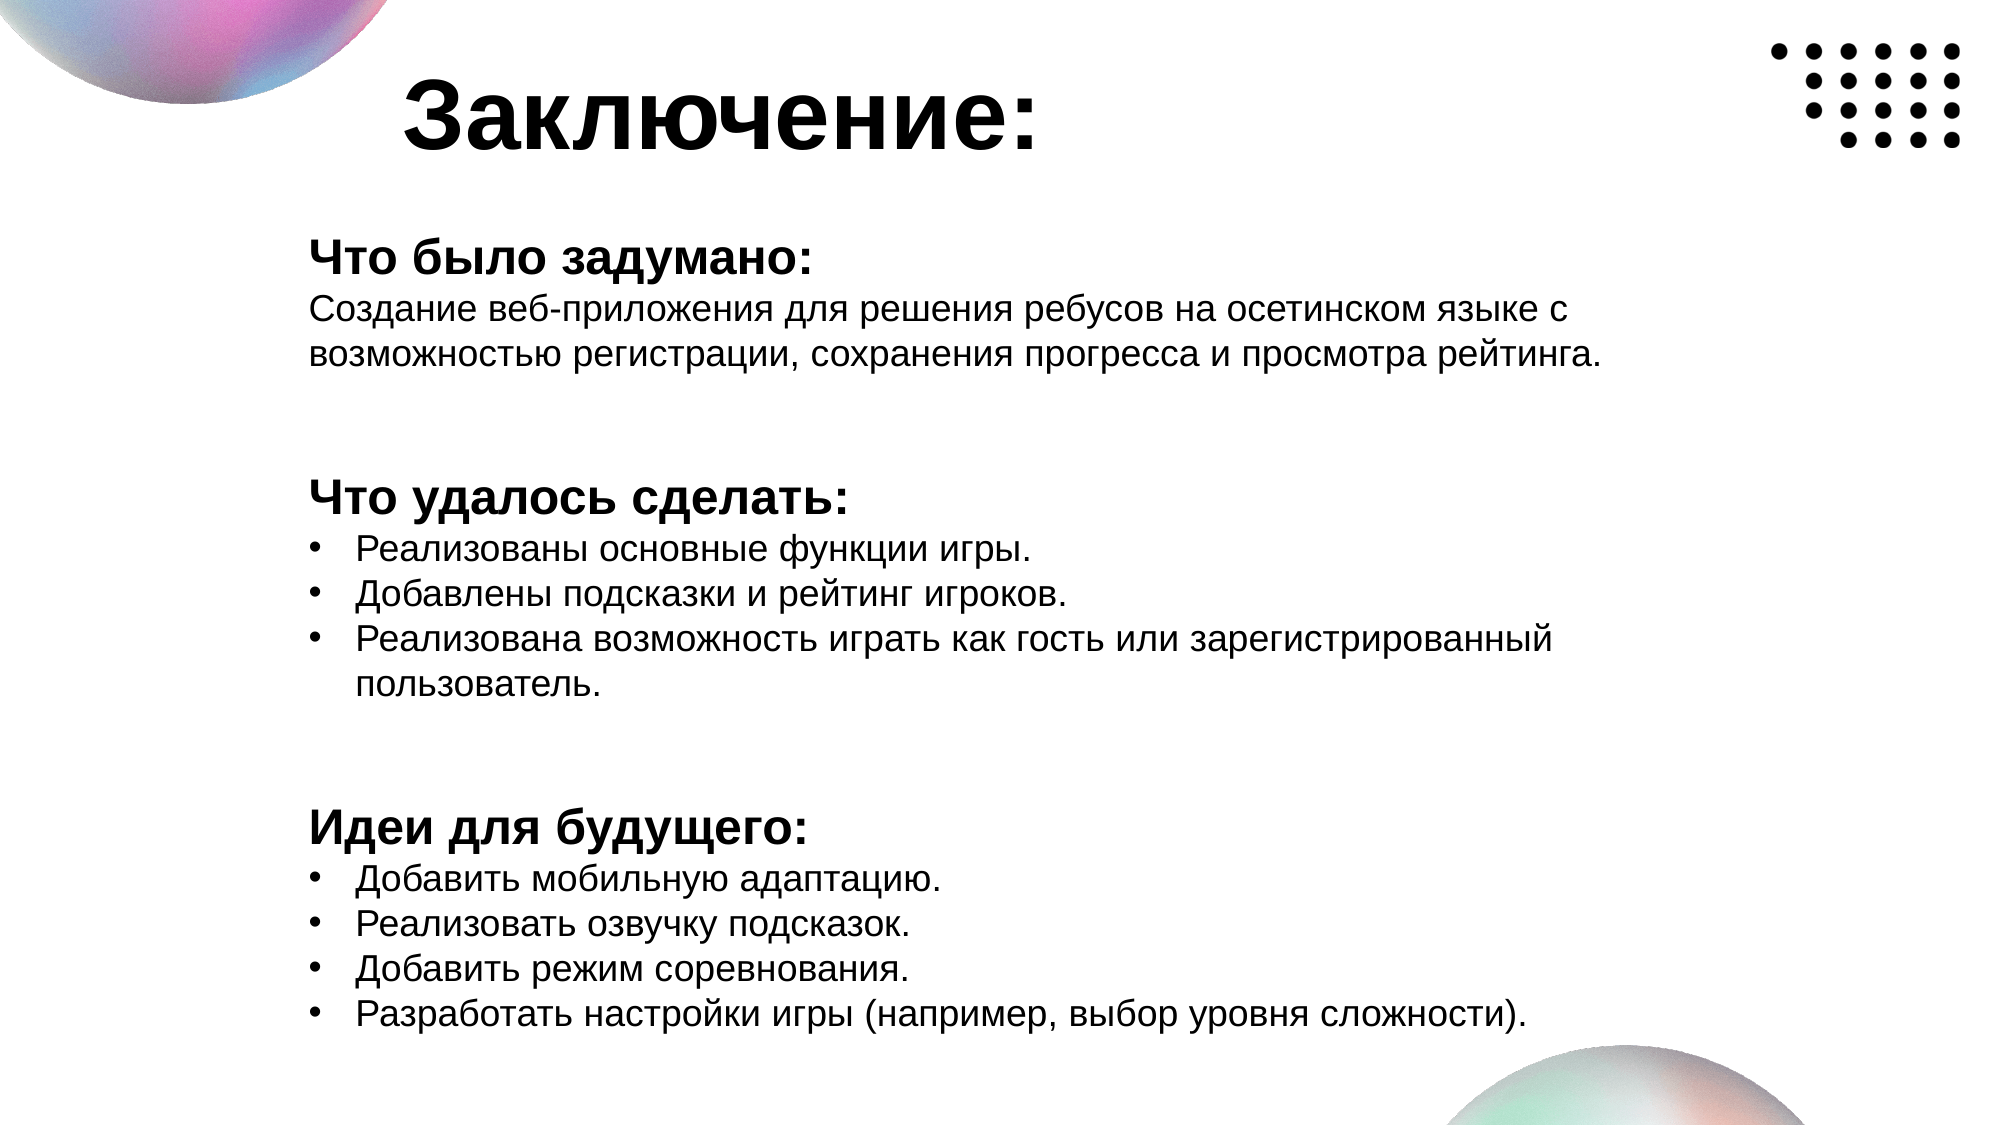

Заключение:
Что было задумано:
Создание веб-приложения для решения ребусов на осетинском языке с возможностью регистрации, сохранения прогресса и просмотра рейтинга.

Что удалось сделать:
Реализованы основные функции игры.
Добавлены подсказки и рейтинг игроков.
Реализована возможность играть как гость или зарегистрированный пользователь.

Идеи для будущего:
Добавить мобильную адаптацию.
Реализовать озвучку подсказок.
Добавить режим соревнования.
Разработать настройки игры (например, выбор уровня сложности).